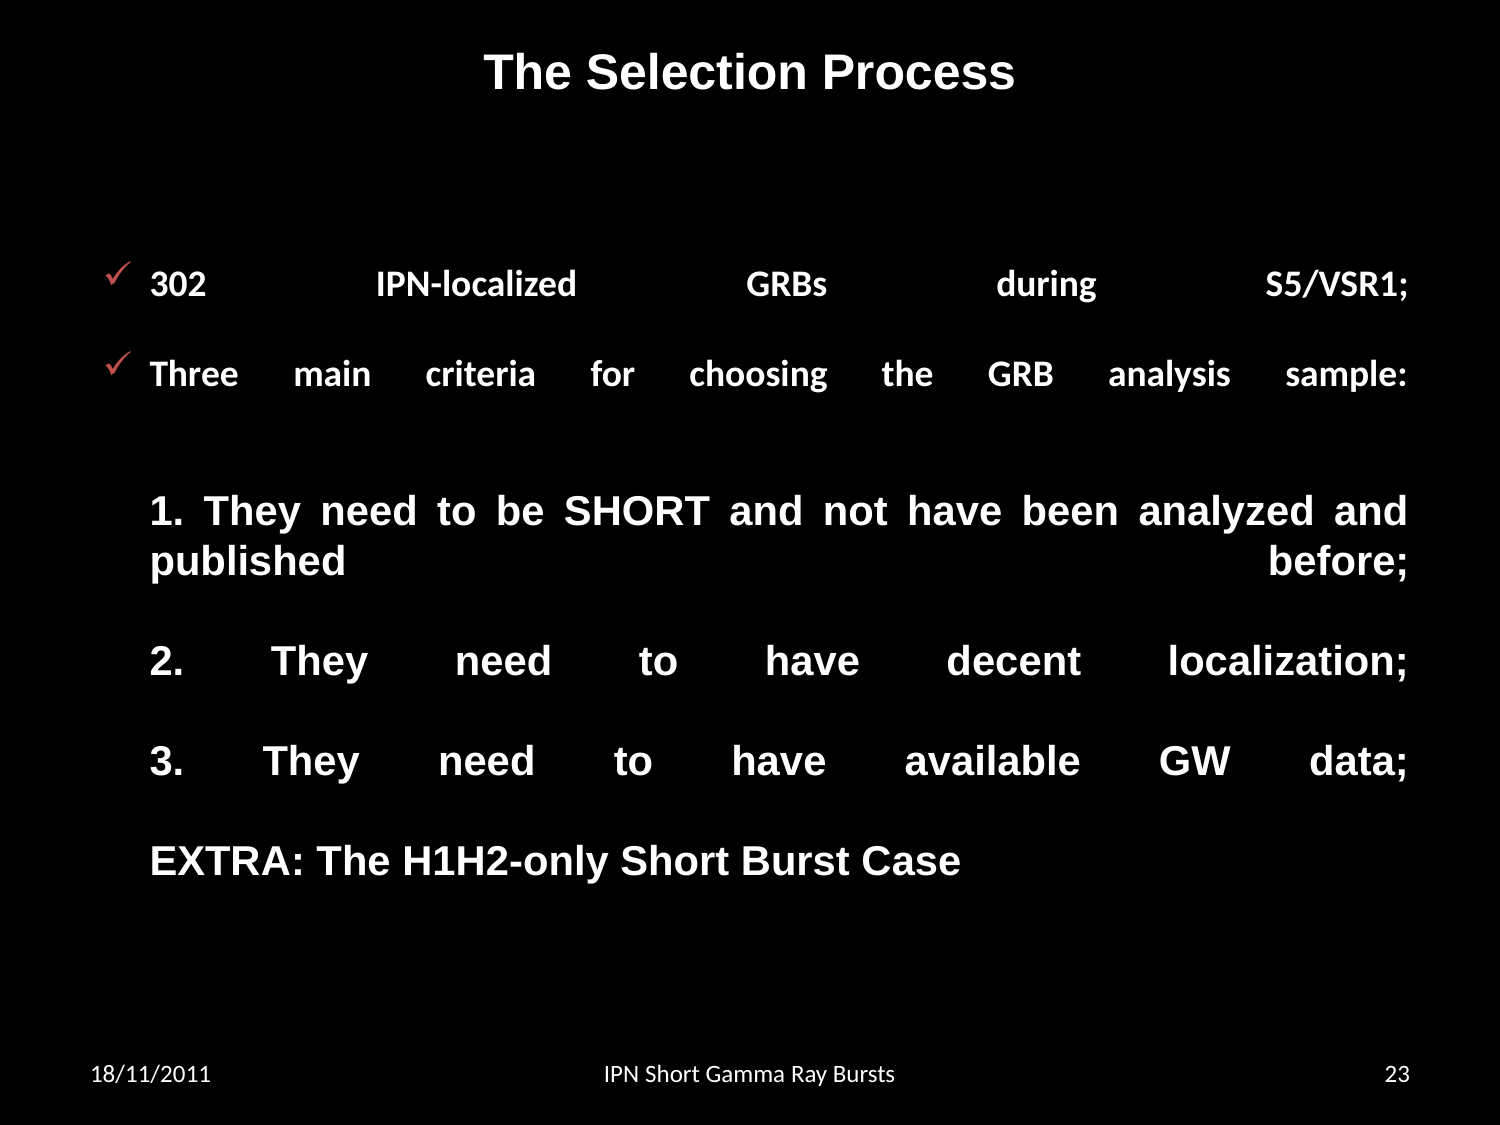

The Selection Process
302 IPN-localized GRBs during S5/VSR1;
Three main criteria for choosing the GRB analysis sample:
1. They need to be SHORT and not have been analyzed and published before;
2. They need to have decent localization;
3. They need to have available GW data;
EXTRA: The H1H2-only Short Burst Case
18/11/2011
IPN Short Gamma Ray Bursts
23